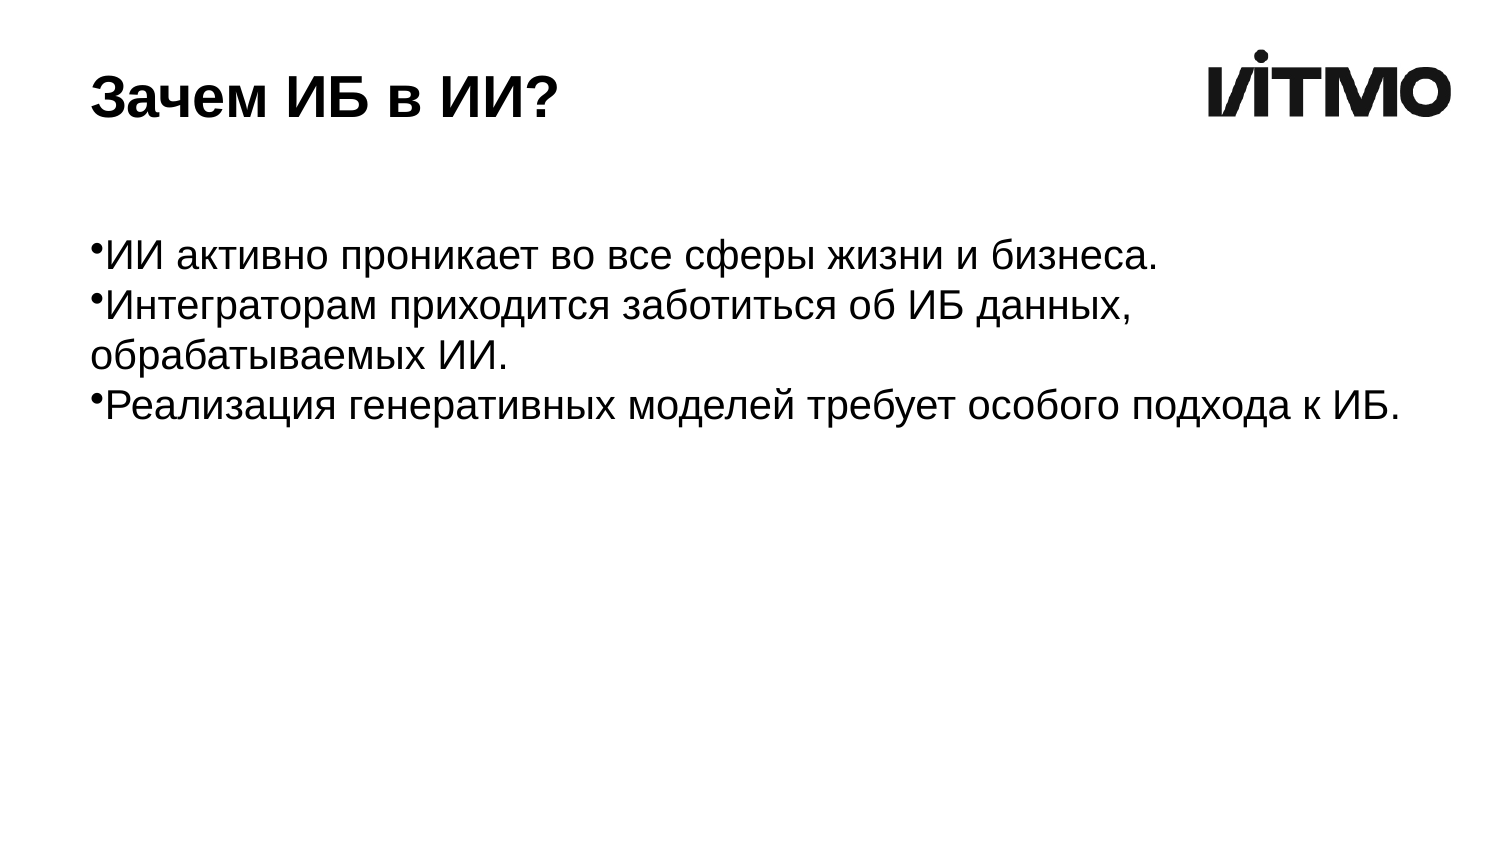

# Зачем ИБ в ИИ?

ИИ активно проникает во все сферы жизни и бизнеса.
Интеграторам приходится заботиться об ИБ данных, обрабатываемых ИИ.
Реализация генеративных моделей требует особого подхода к ИБ.